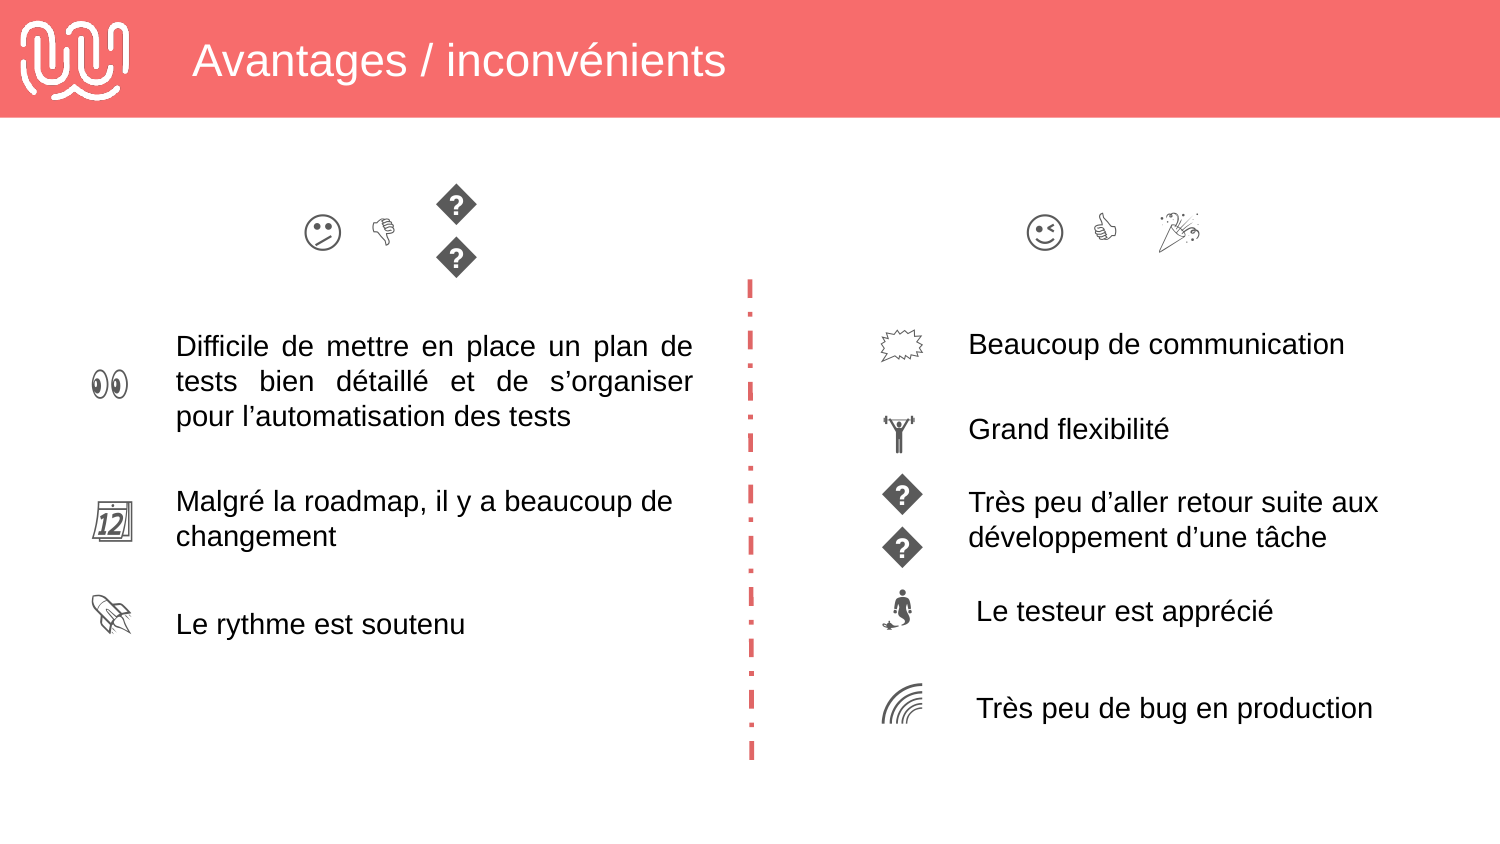

# Avantages / inconvénients
😕
👎
💥
😉
👍
🎉
🗯️
Beaucoup de communication
👀
Difficile de mettre en place un plan de tests bien détaillé et de s’organiser pour l’automatisation des tests
🏋️‍
Grand flexibilité
📆
Malgré la roadmap, il y a beaucoup de changement
🚌
Très peu d’aller retour suite aux développement d’une tâche
🚀
🧞‍
Le testeur est apprécié
Le rythme est soutenu
🌈
Très peu de bug en production